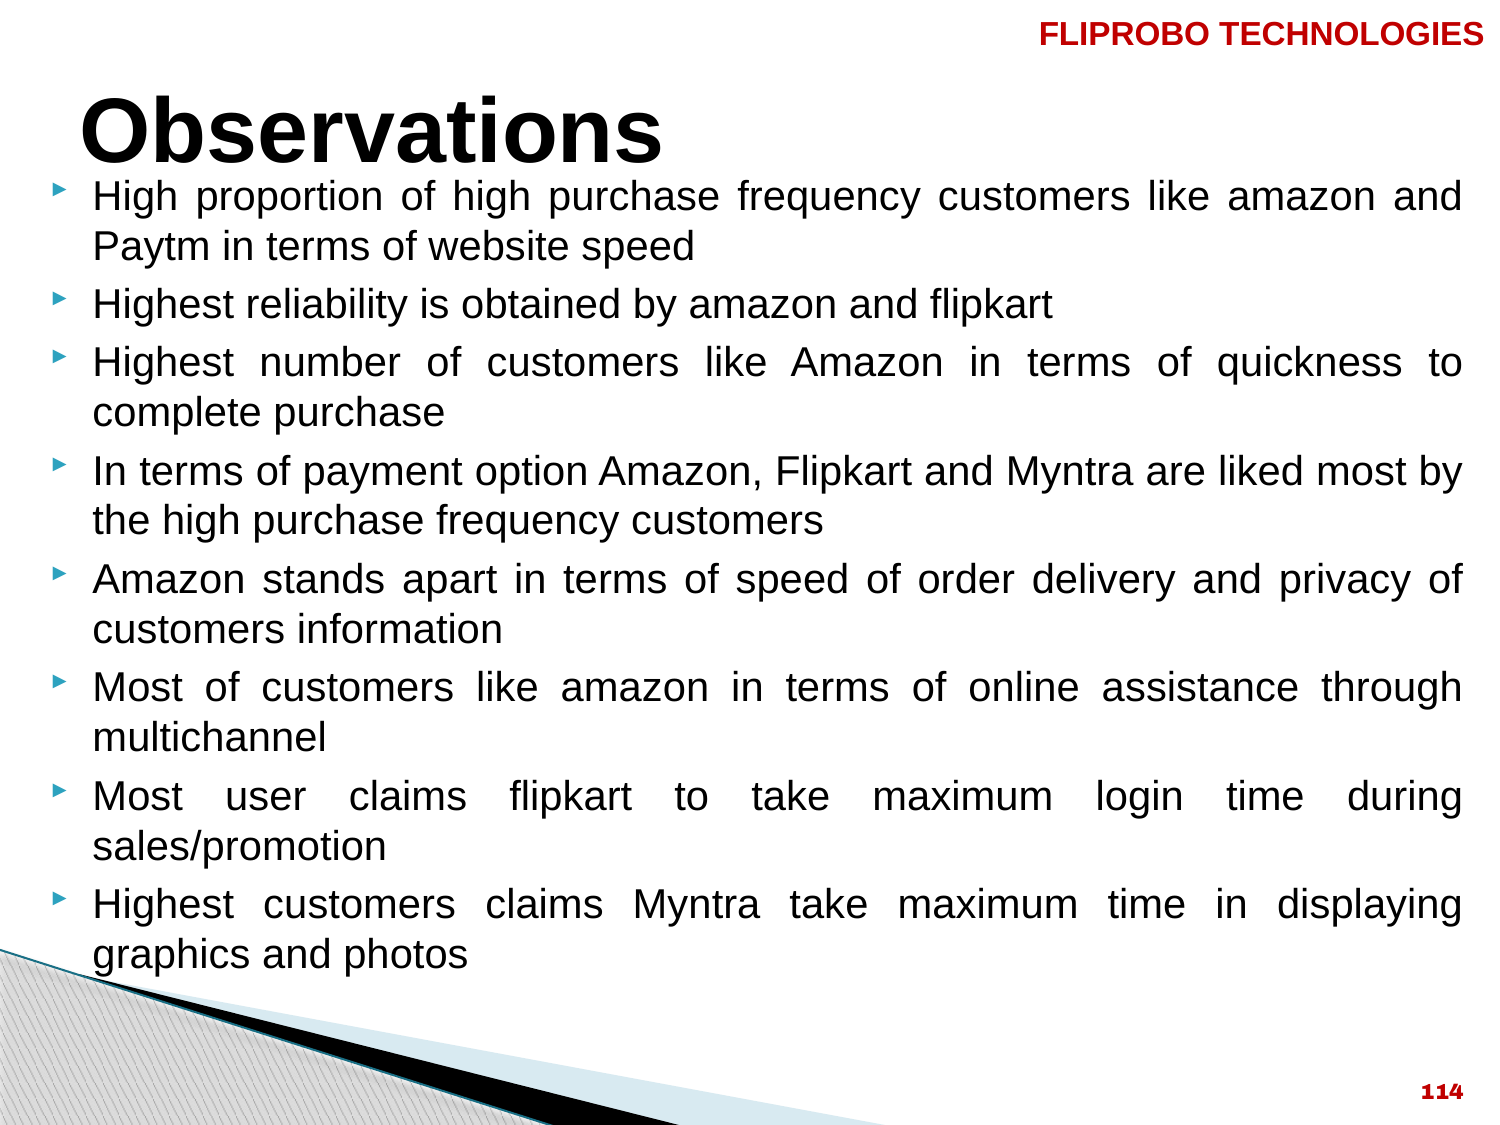

FLIPROBO TECHNOLOGIES
# Observations
High proportion of high purchase frequency customers like amazon and Paytm in terms of website speed
Highest reliability is obtained by amazon and flipkart
Highest number of customers like Amazon in terms of quickness to complete purchase
In terms of payment option Amazon, Flipkart and Myntra are liked most by the high purchase frequency customers
Amazon stands apart in terms of speed of order delivery and privacy of customers information
Most of customers like amazon in terms of online assistance through multichannel
Most user claims flipkart to take maximum login time during sales/promotion
Highest customers claims Myntra take maximum time in displaying graphics and photos

114